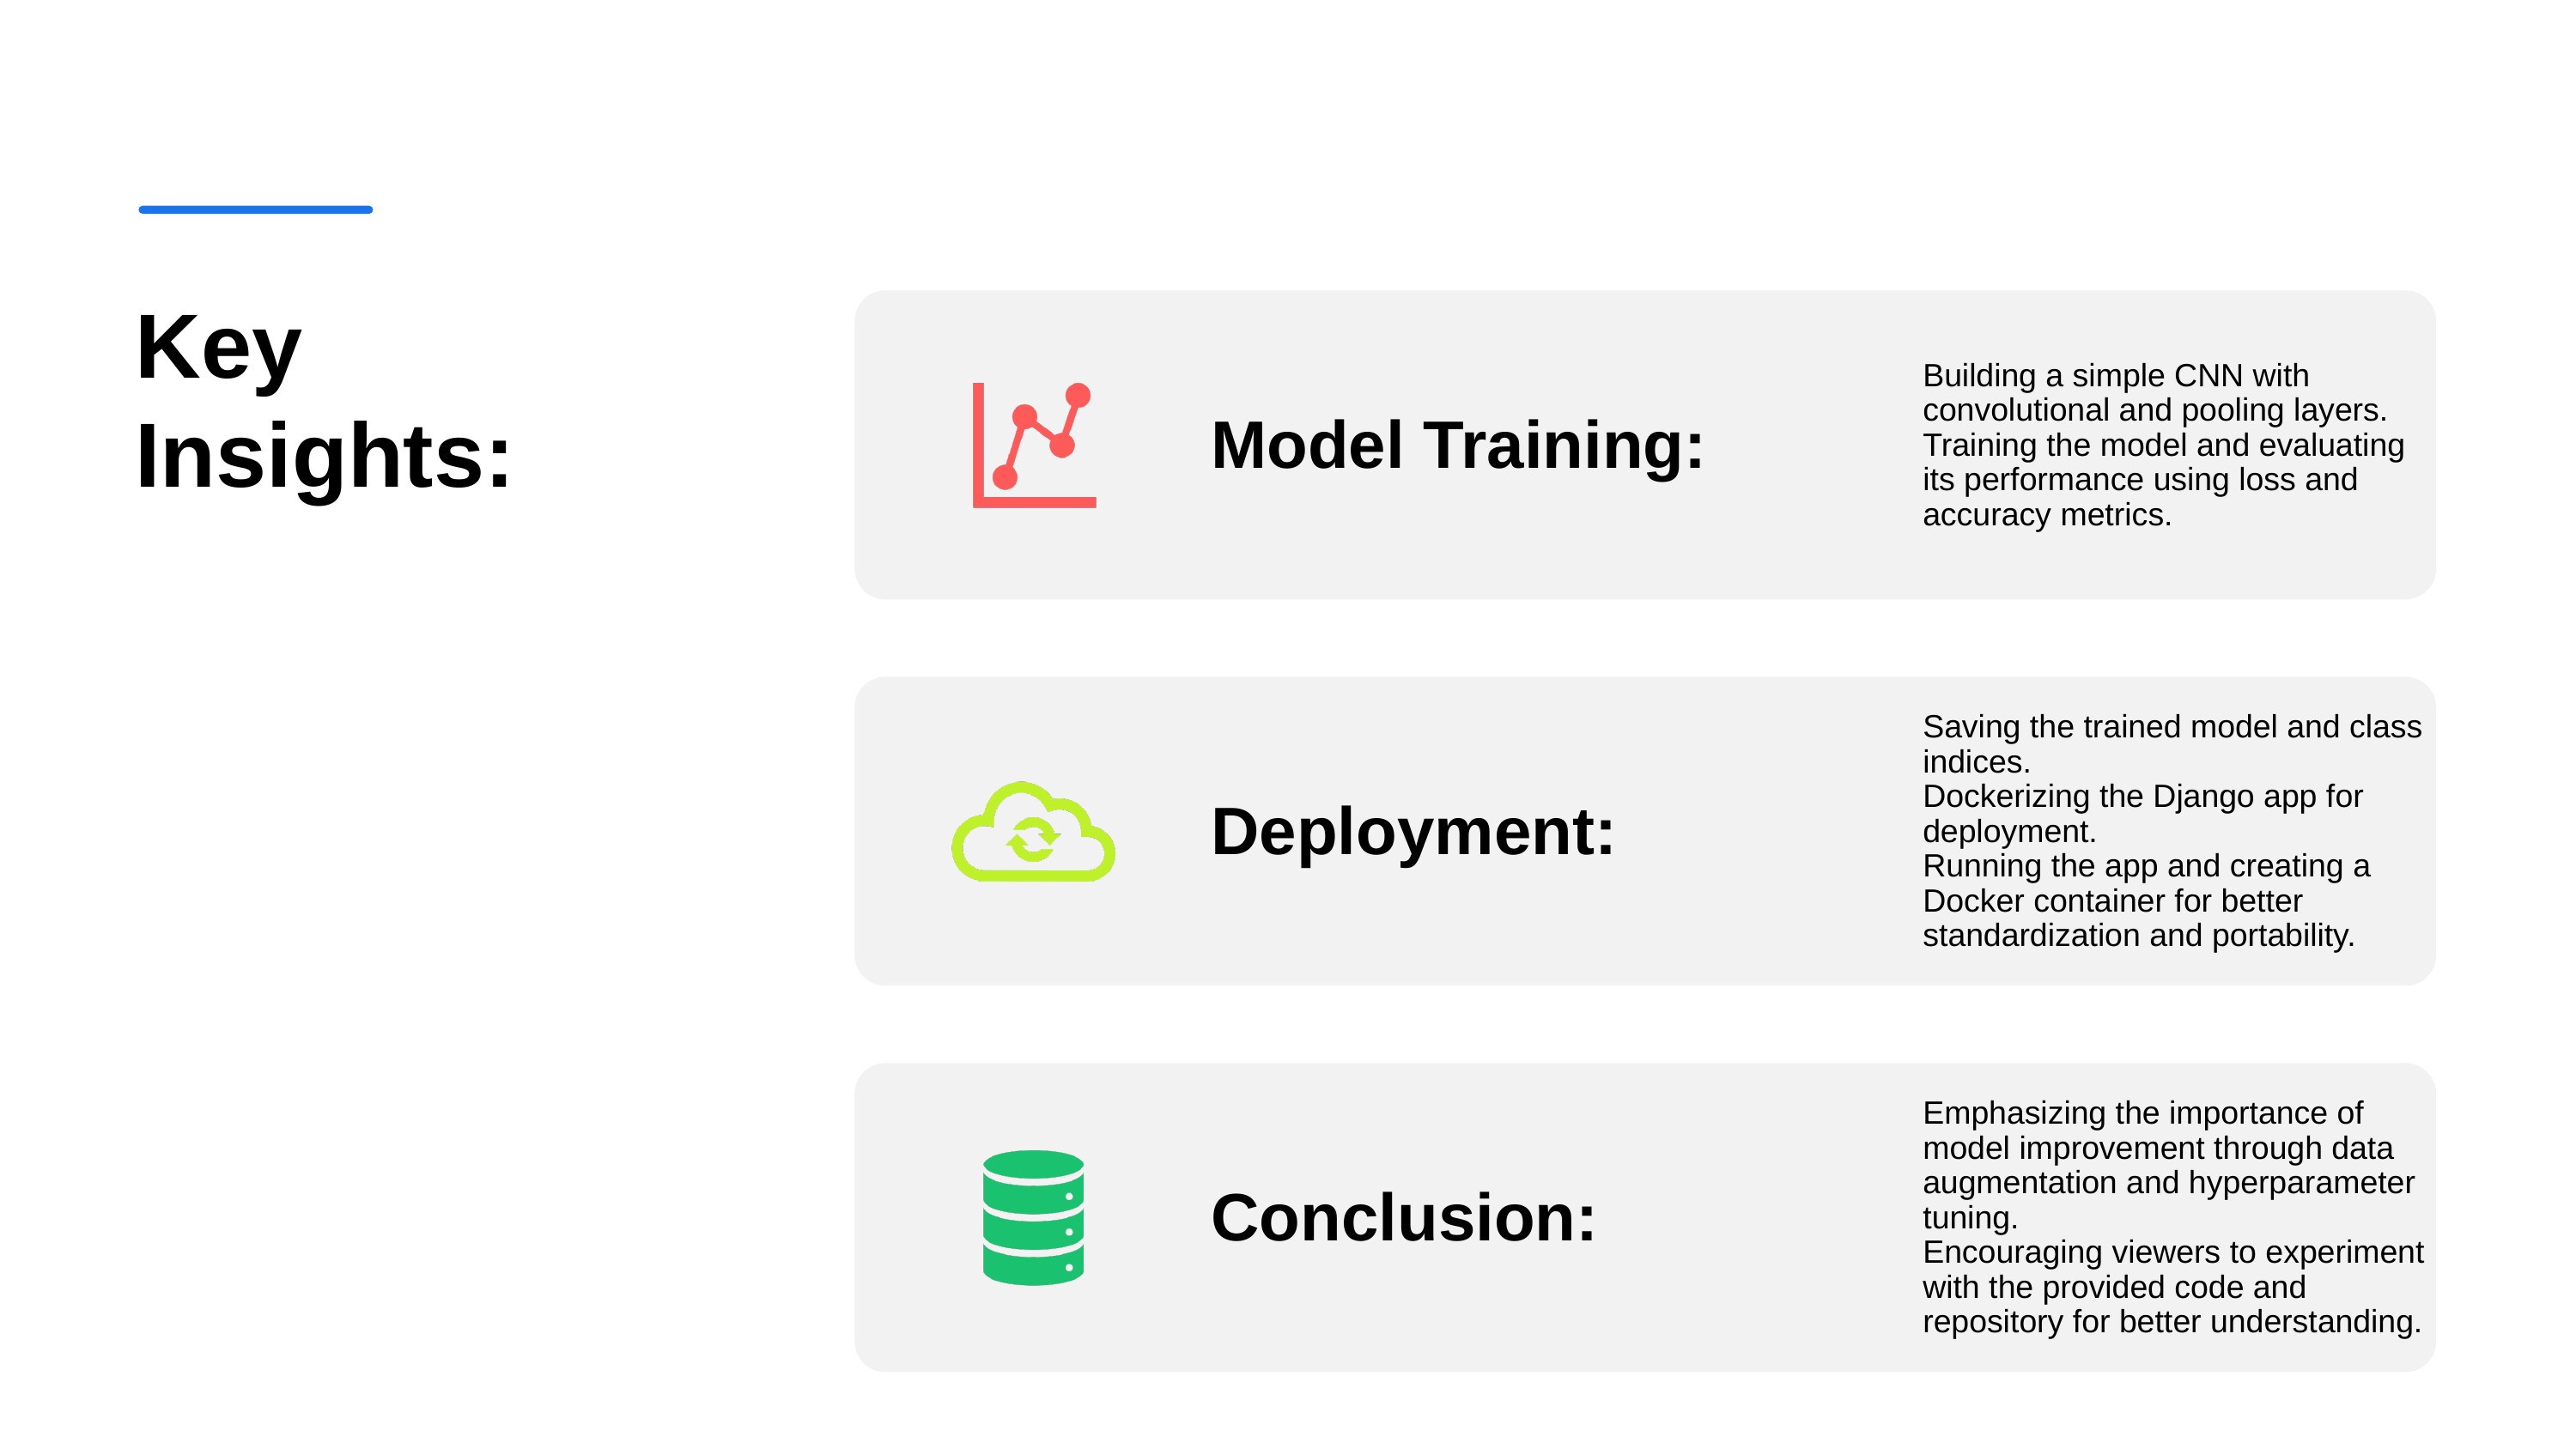

Model Training:

Building a simple CNN with convolutional and pooling layers.
Training the model and evaluating its performance using loss and accuracy metrics.

Key Insights:

Deployment:

Saving the trained model and class indices.
Dockerizing the Django app for deployment.
Running the app and creating a Docker container for better standardization and portability.

Conclusion:

Emphasizing the importance of model improvement through data augmentation and hyperparameter tuning.
Encouraging viewers to experiment with the provided code and repository for better understanding.